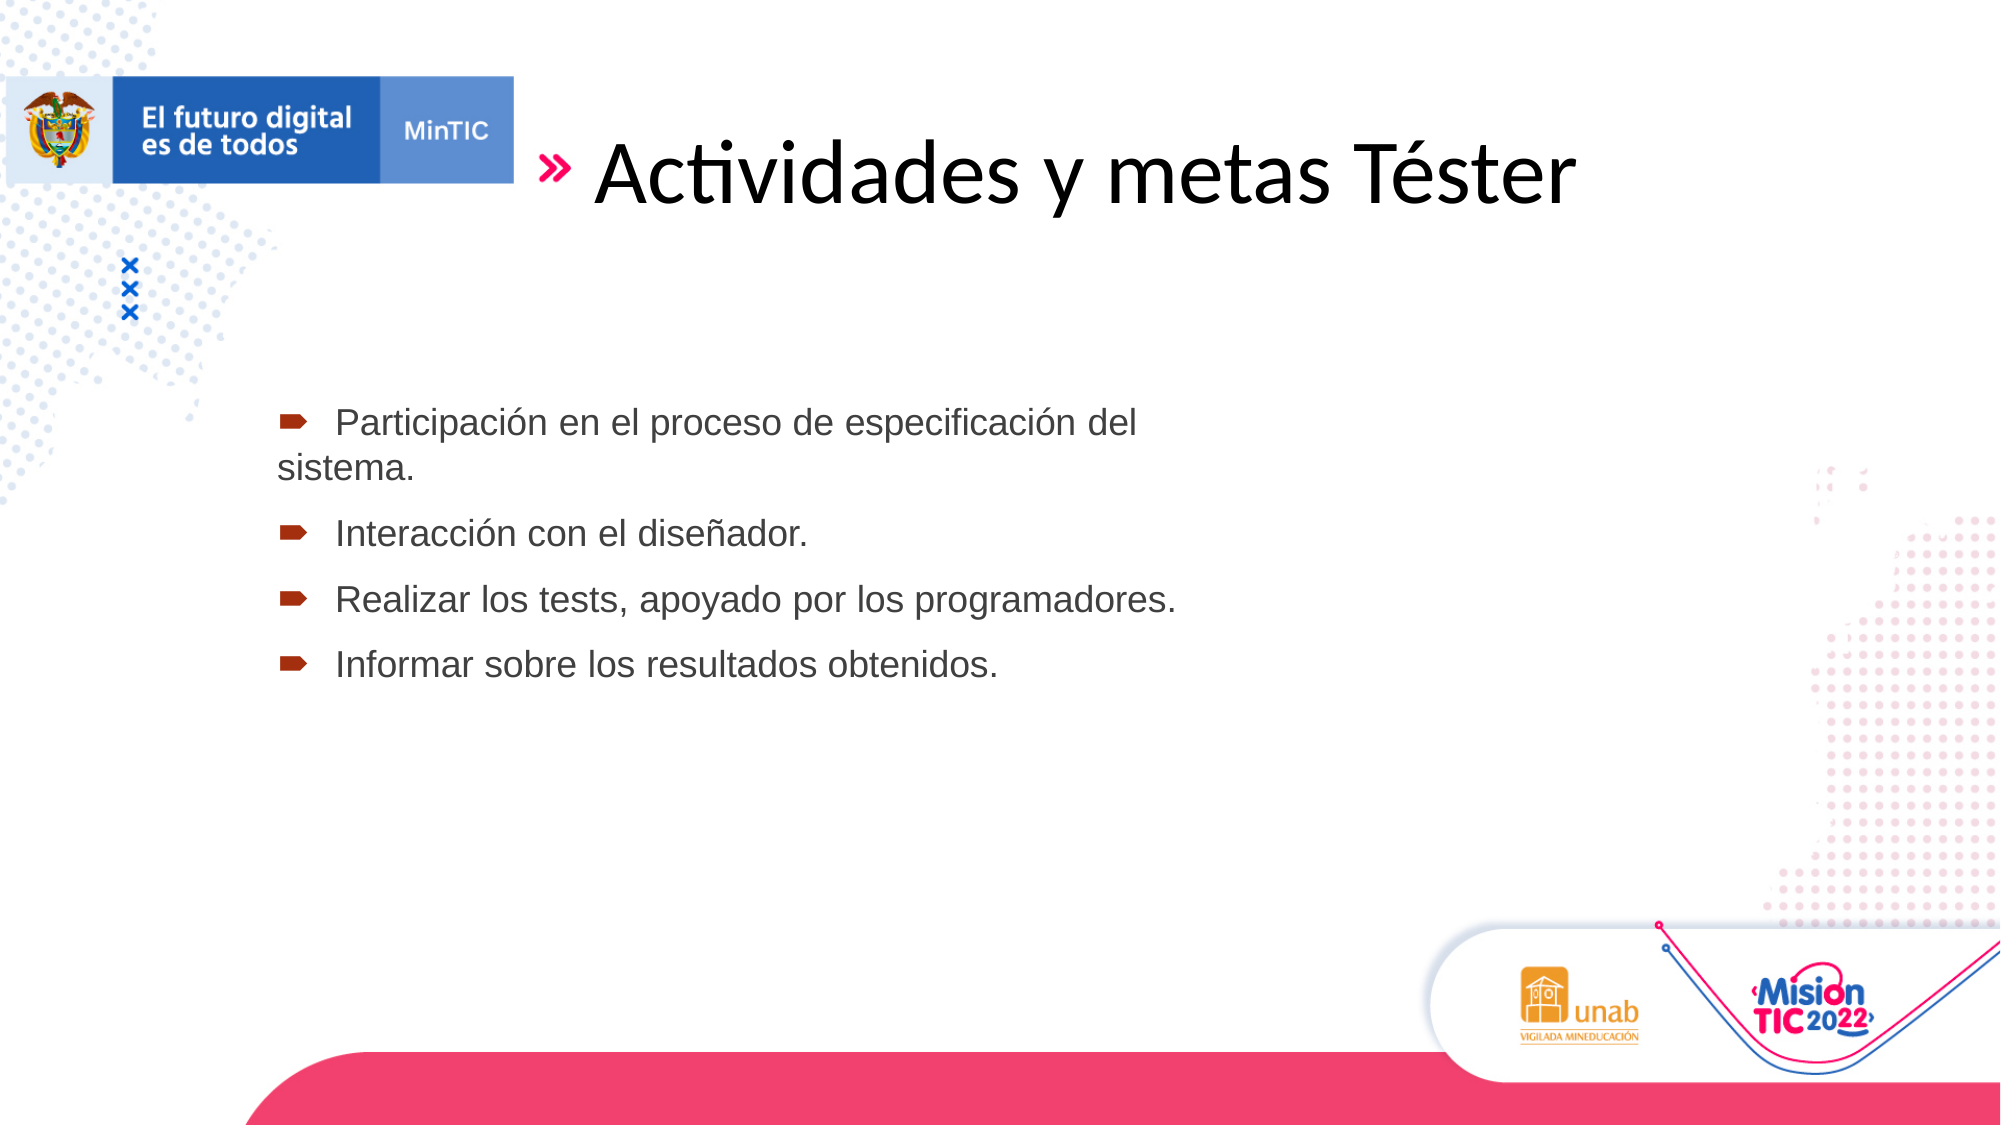

# Actividades y metas Téster
🠶	Participación en el proceso de especificación del sistema.
🠶	Interacción con el diseñador.
🠶	Realizar los tests, apoyado por los programadores.
🠶	Informar sobre los resultados obtenidos.